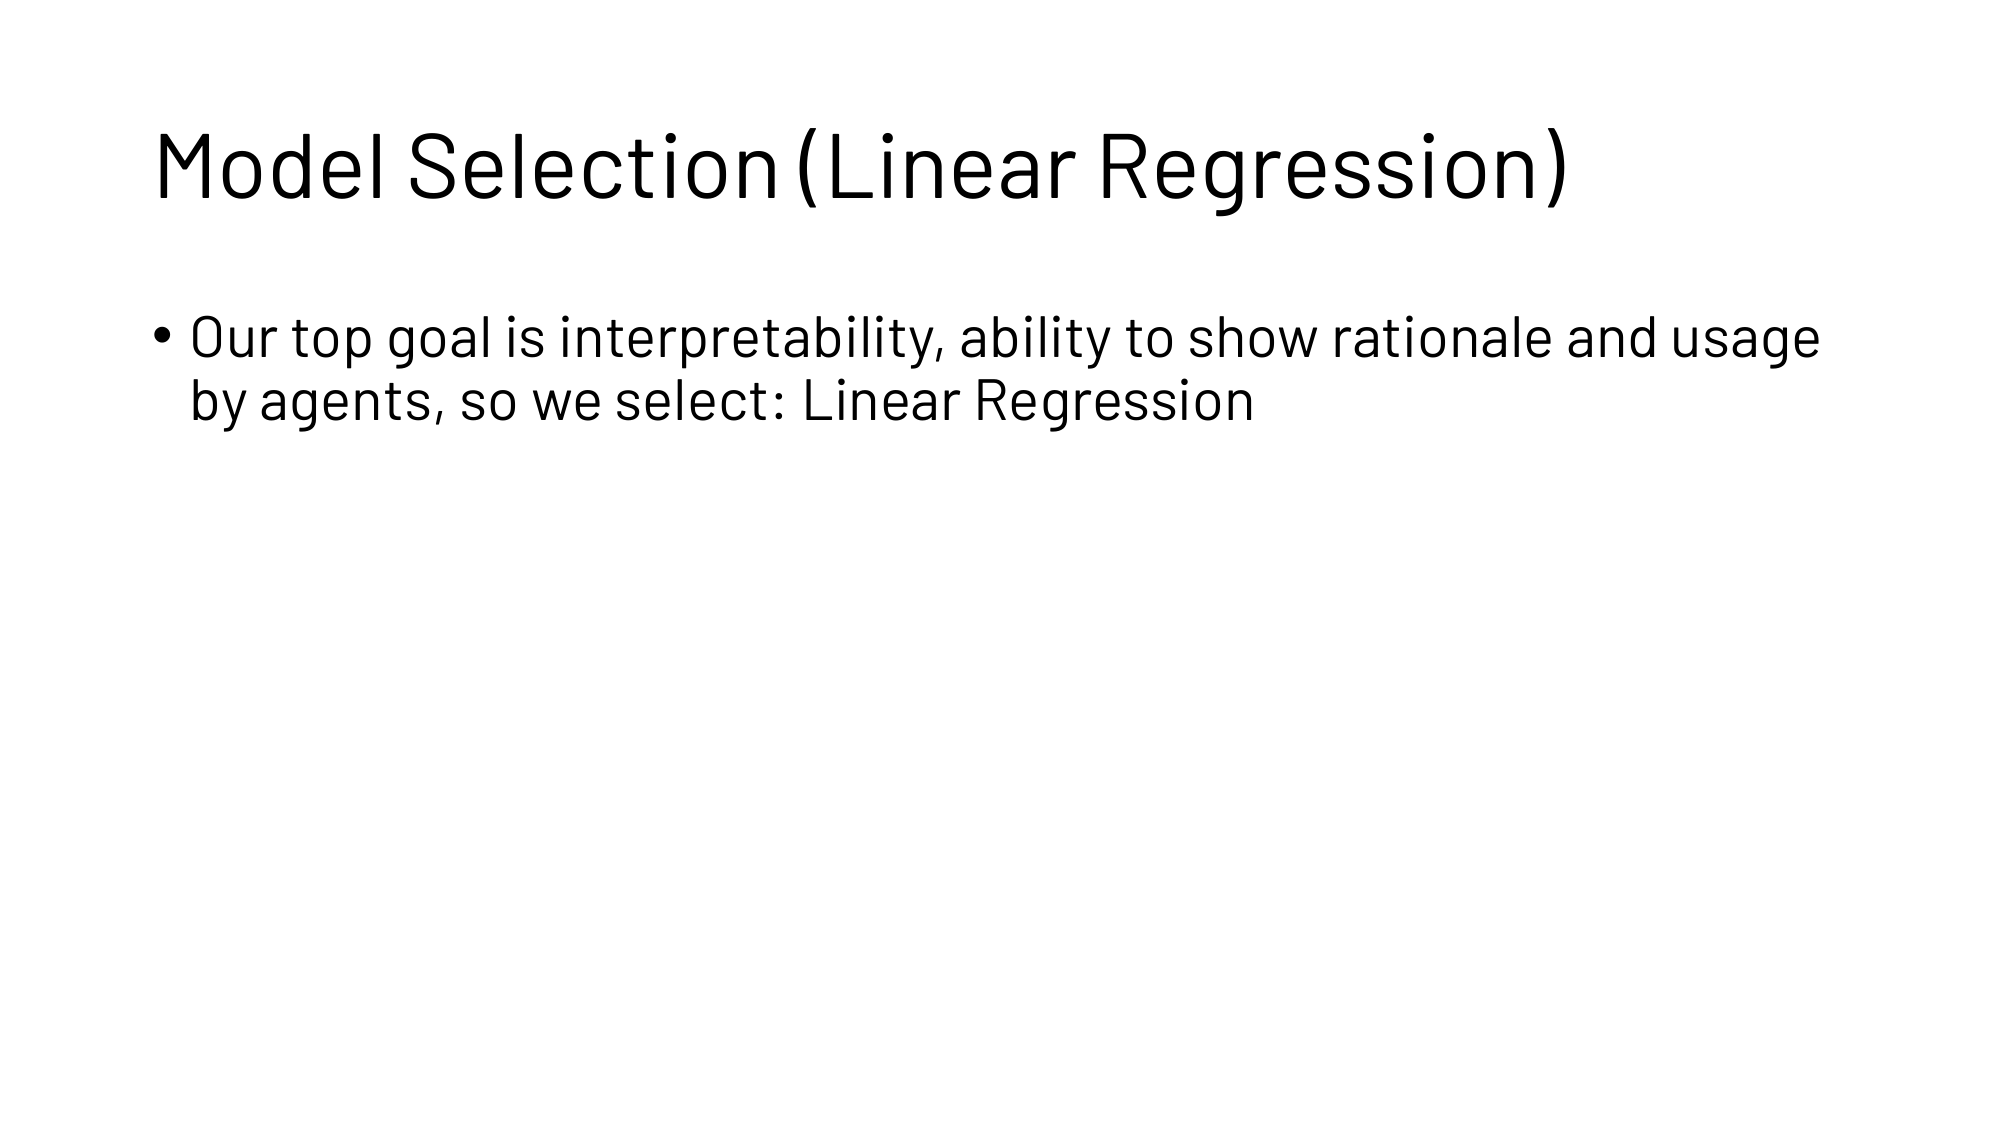

# Model Selection (Linear Regression)
Our top goal is interpretability, ability to show rationale and usage by agents, so we select: Linear Regression